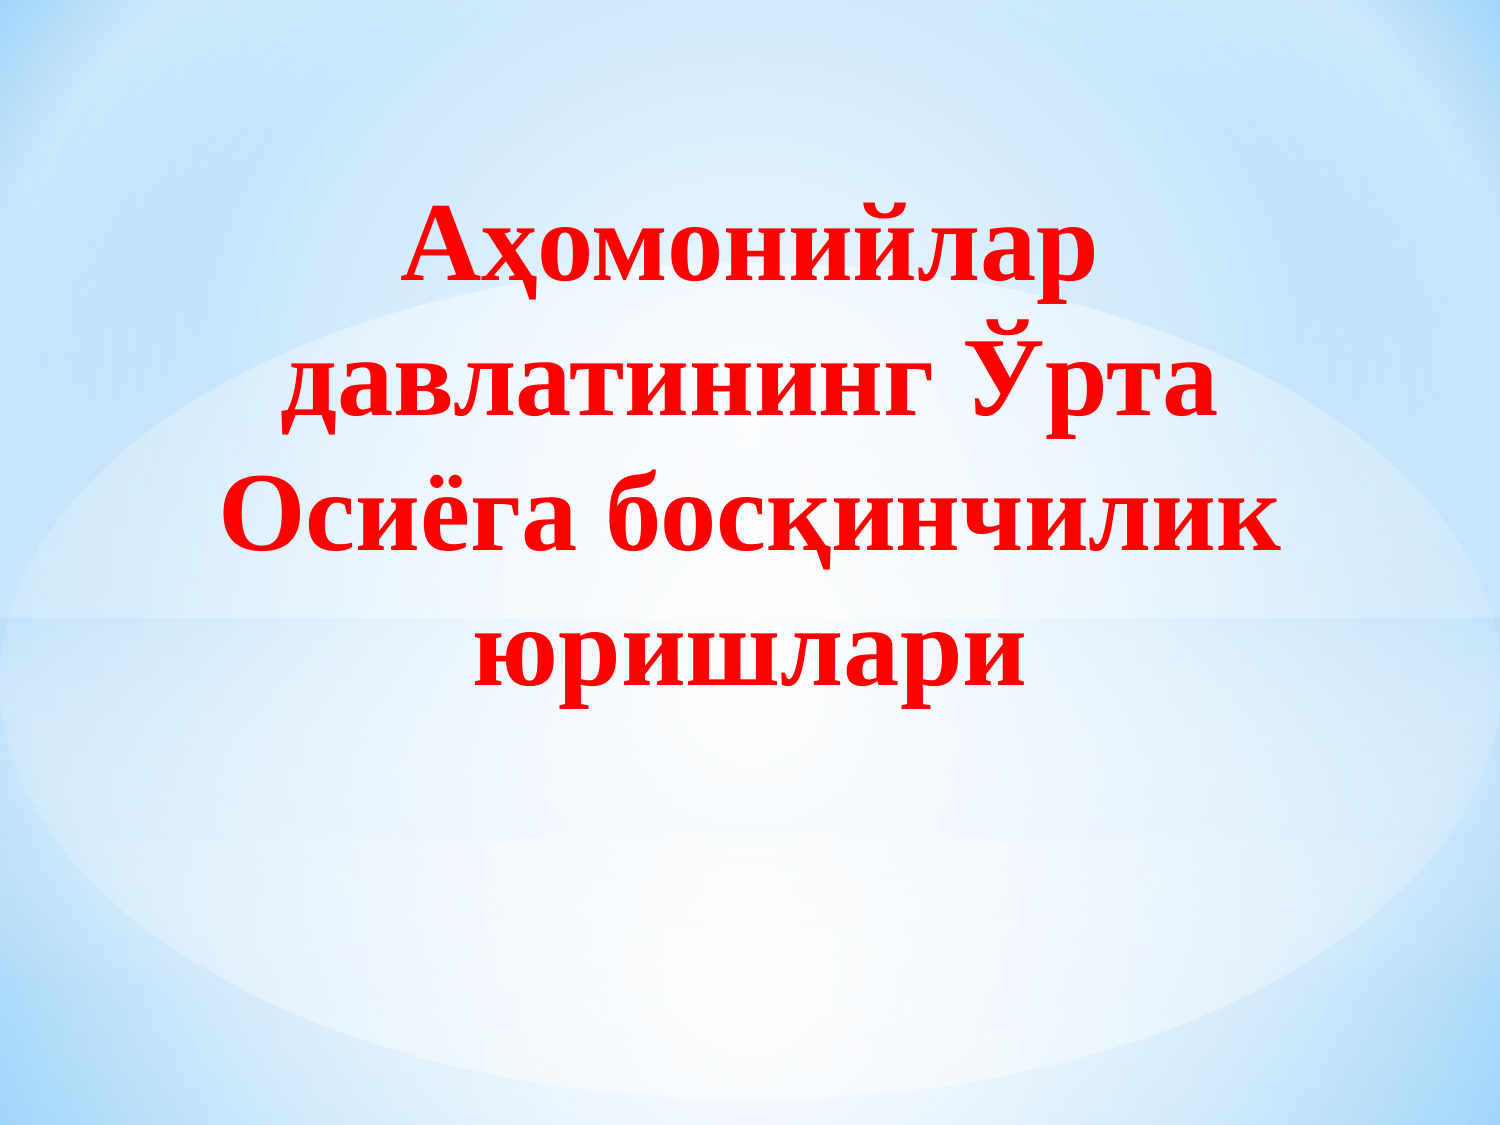

# Аҳомонийлар давлатининг Ўрта Осиёга босқинчилик юришлари